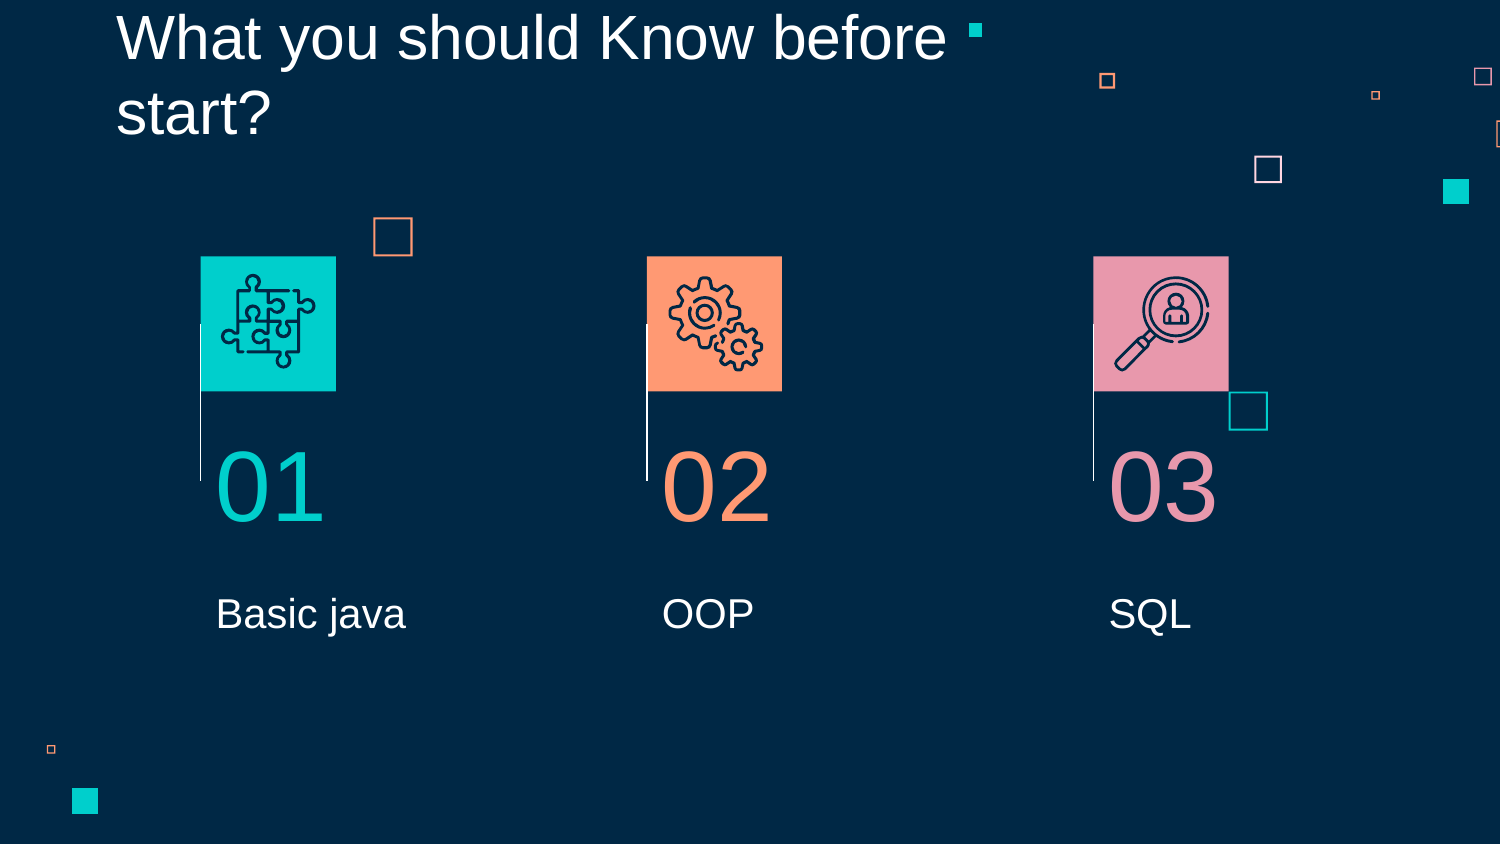

What you should Know before start?

01
02
03
# Basic java
OOP
SQL